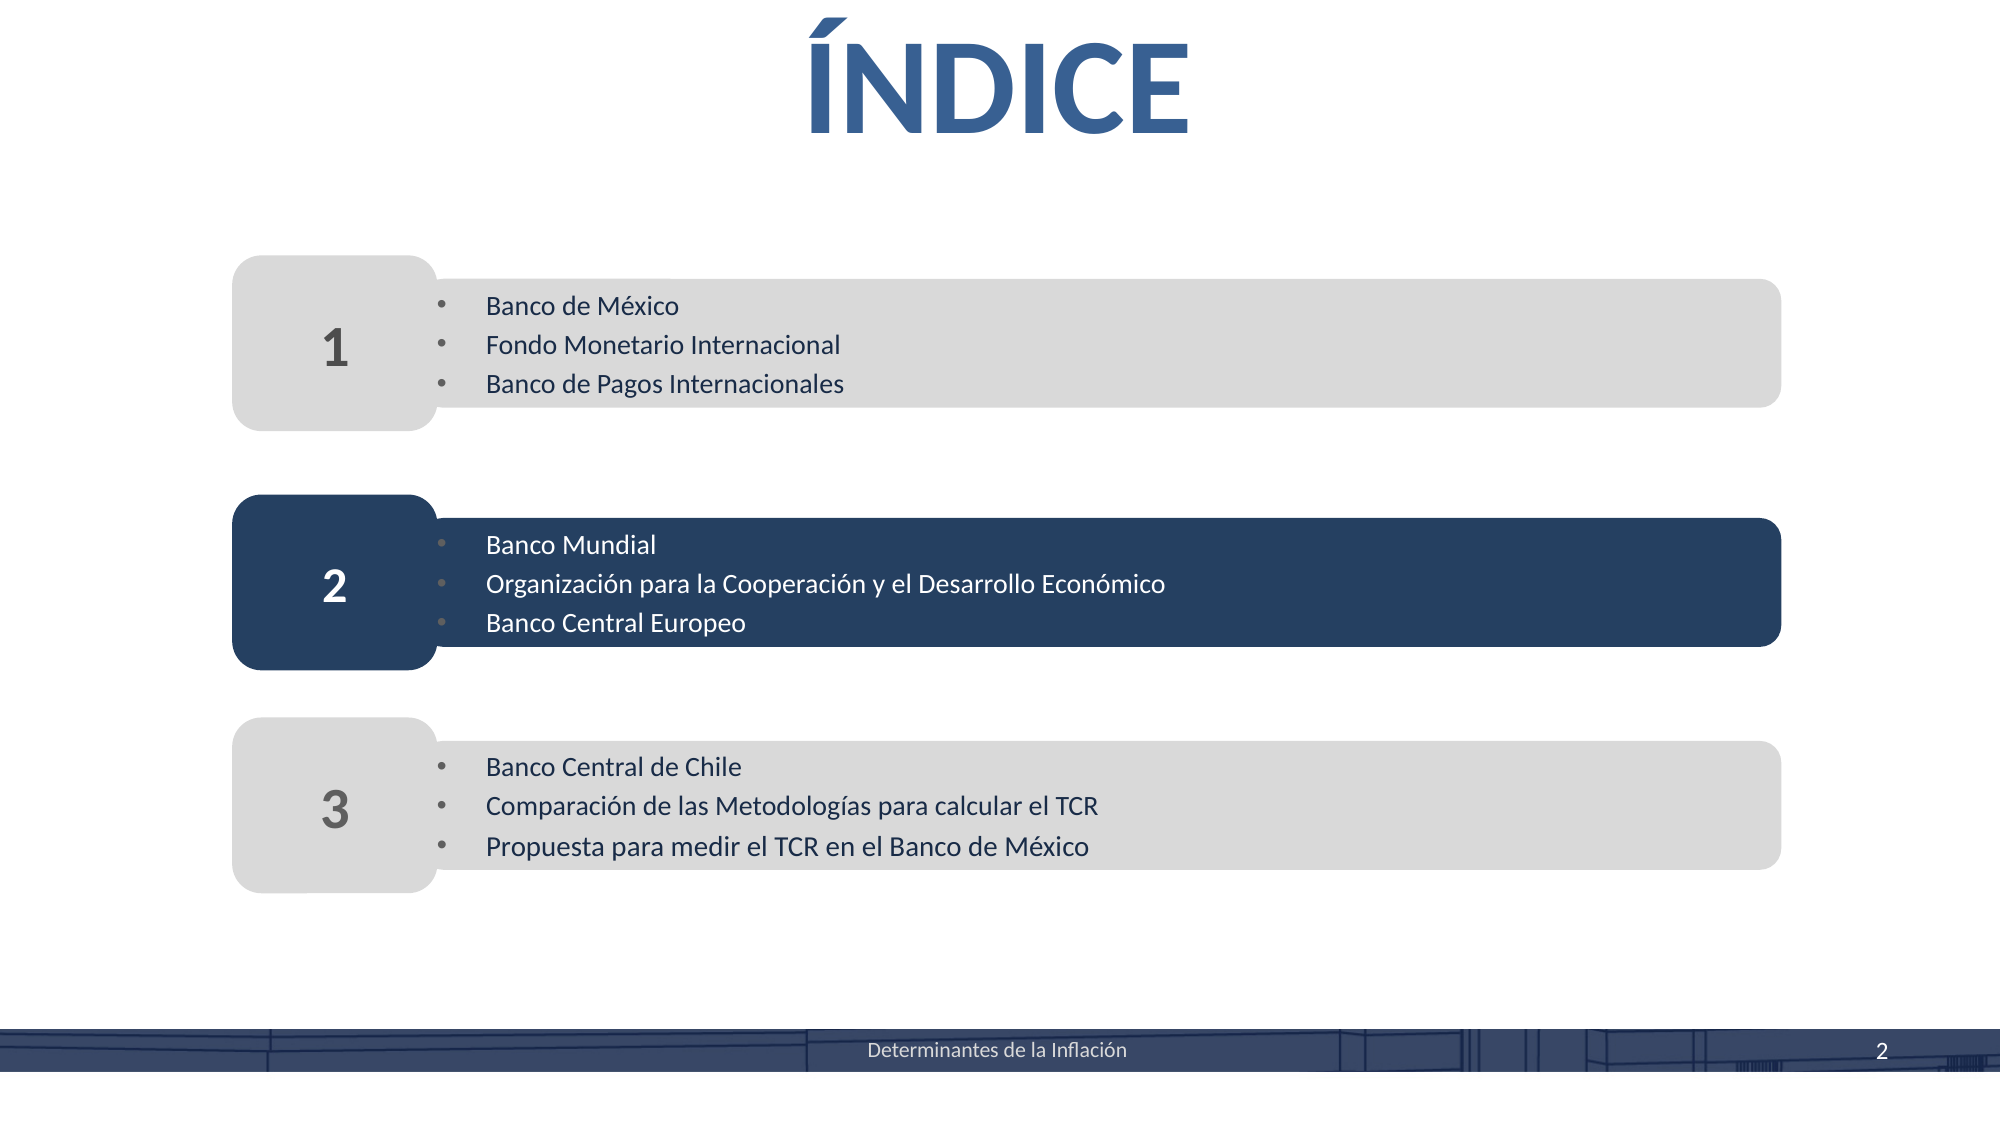

# ÍNDICE
Banco de México
Fondo Monetario Internacional
Banco de Pagos Internacionales
Banco Mundial
Organización para la Cooperación y el Desarrollo Económico
Banco Central Europeo
Banco Central de Chile
Comparación de las Metodologías para calcular el TCR
Propuesta para medir el TCR en el Banco de México
Determinantes de la Inflación